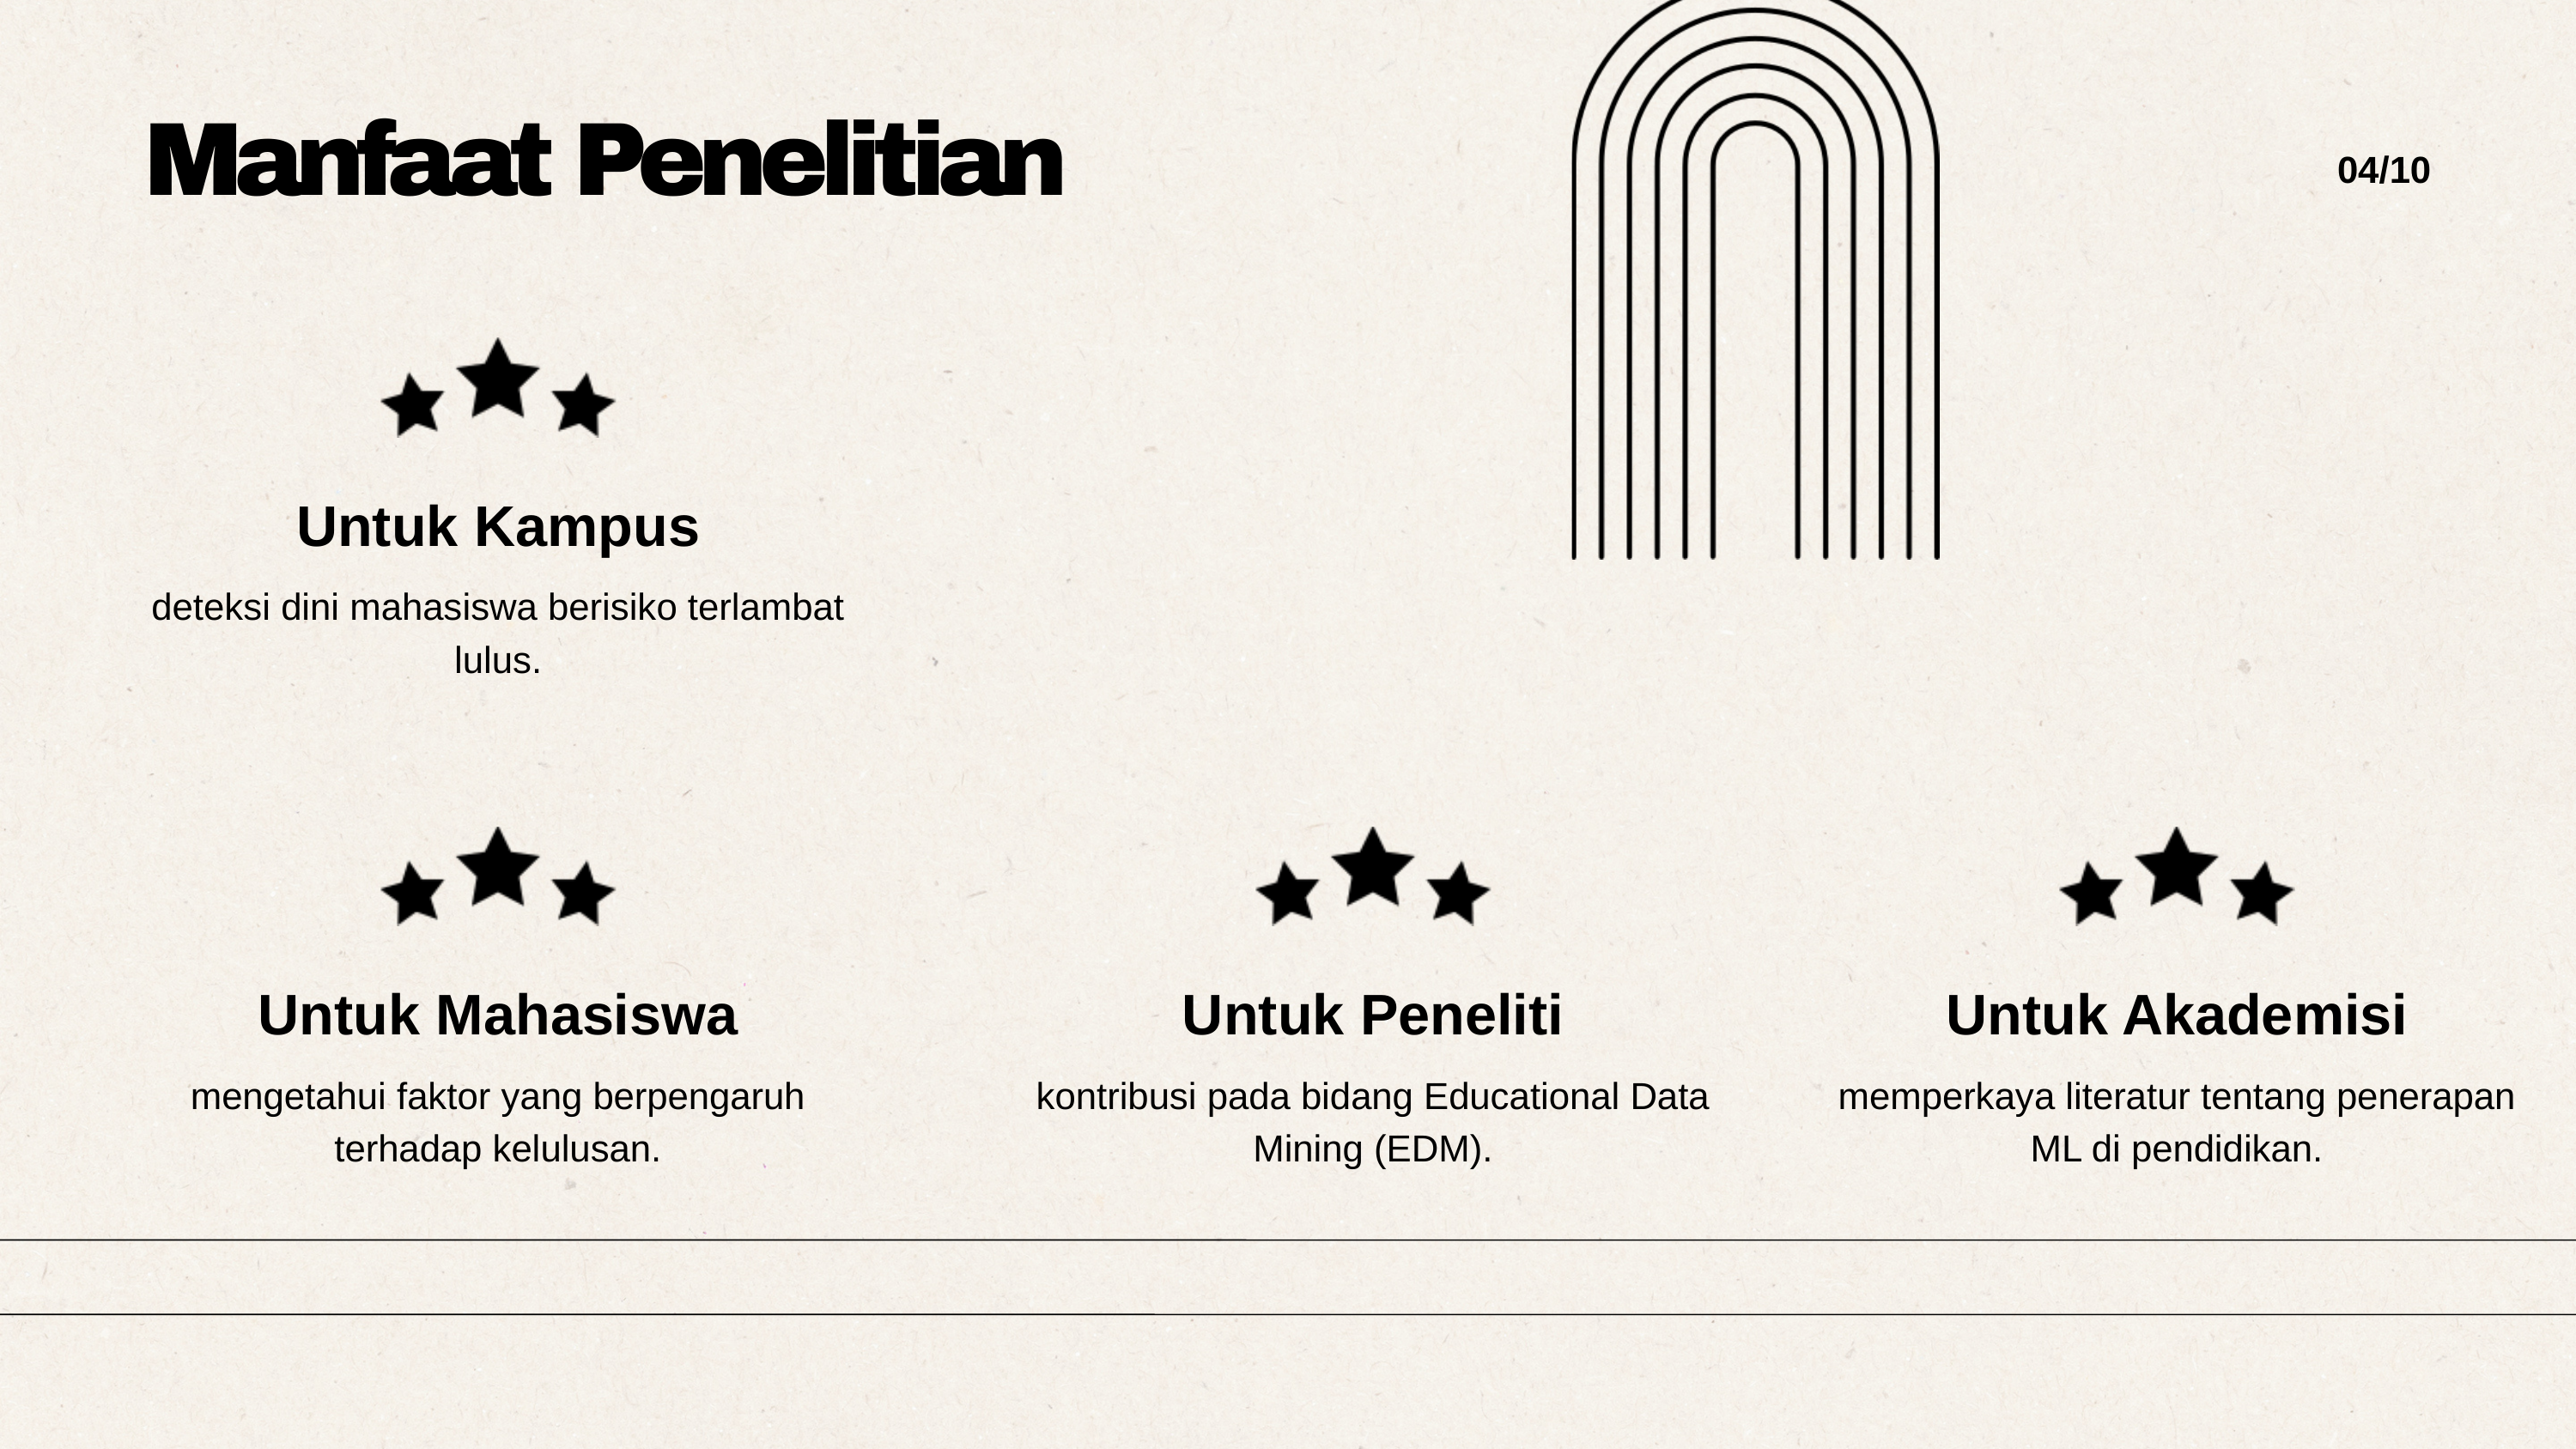

Manfaat Penelitian
04/10

Untuk Kampus
deteksi dini mahasiswa berisiko terlambat lulus.

Untuk Mahasiswa
mengetahui faktor yang berpengaruh terhadap kelulusan.

Untuk Peneliti
kontribusi pada bidang Educational Data Mining (EDM).

Untuk Akademisi
memperkaya literatur tentang penerapan ML di pendidikan.